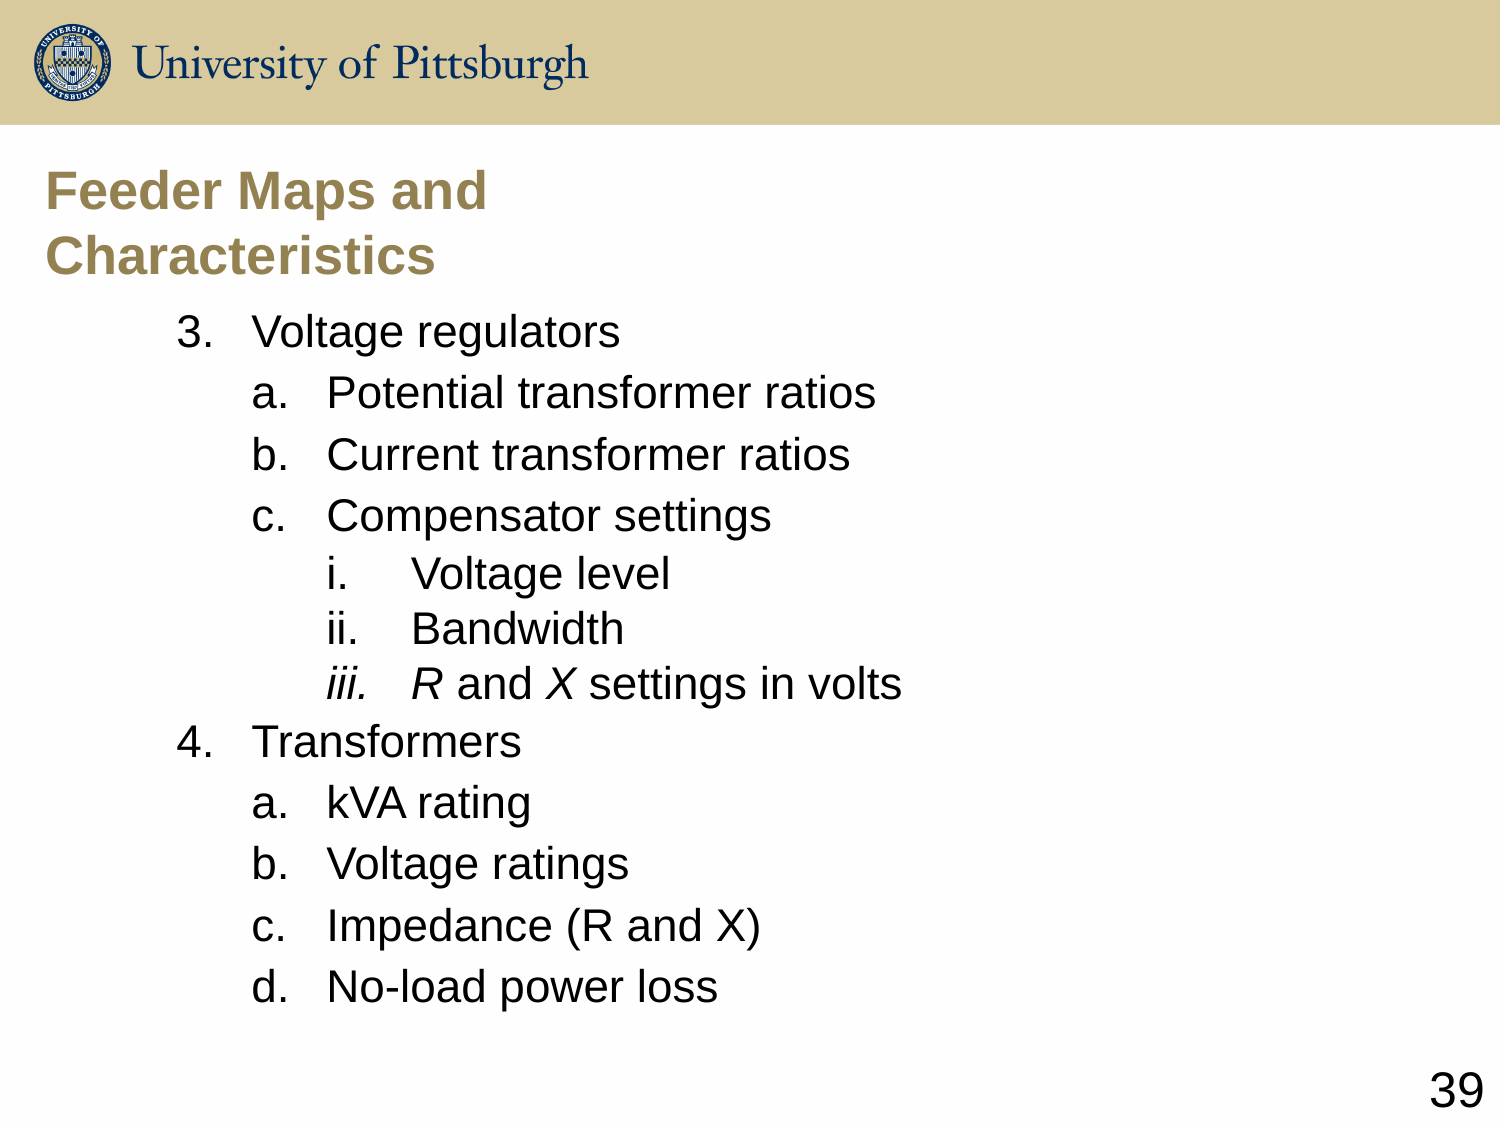

Feeder Maps and Characteristics
Voltage regulators
Potential transformer ratios
Current transformer ratios
Compensator settings
Voltage level
Bandwidth
R and X settings in volts
Transformers
kVA rating
Voltage ratings
Impedance (R and X)
No-load power loss

39